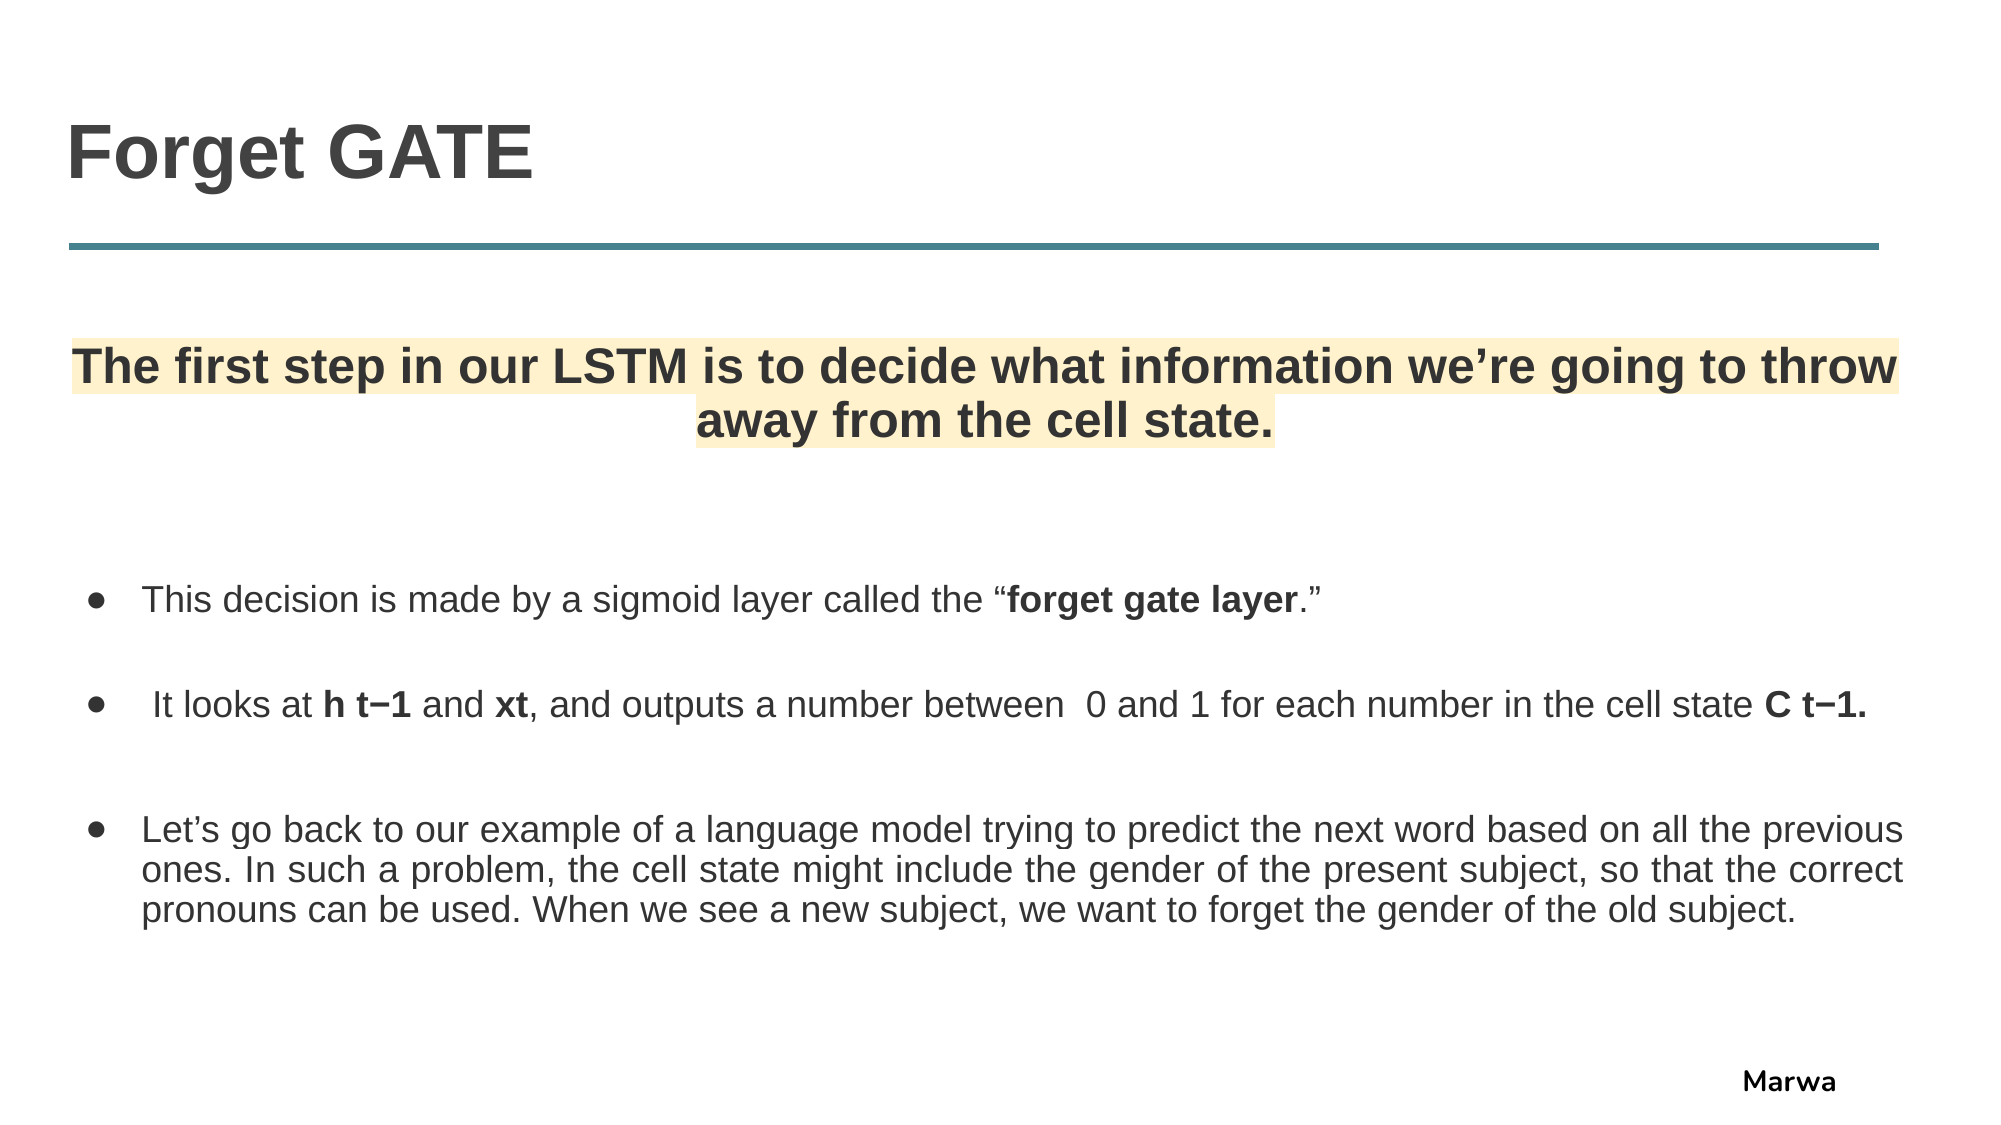

# Forget GATE
The first step in our LSTM is to decide what information we’re going to throw away from the cell state.

This decision is made by a sigmoid layer called the “forget gate layer.”

 It looks at h t−1 and xt, and outputs a number between  0 and 1 for each number in the cell state C t−1.

Let’s go back to our example of a language model trying to predict the next word based on all the previous ones. In such a problem, the cell state might include the gender of the present subject, so that the correct pronouns can be used. When we see a new subject, we want to forget the gender of the old subject.

24
Marwa